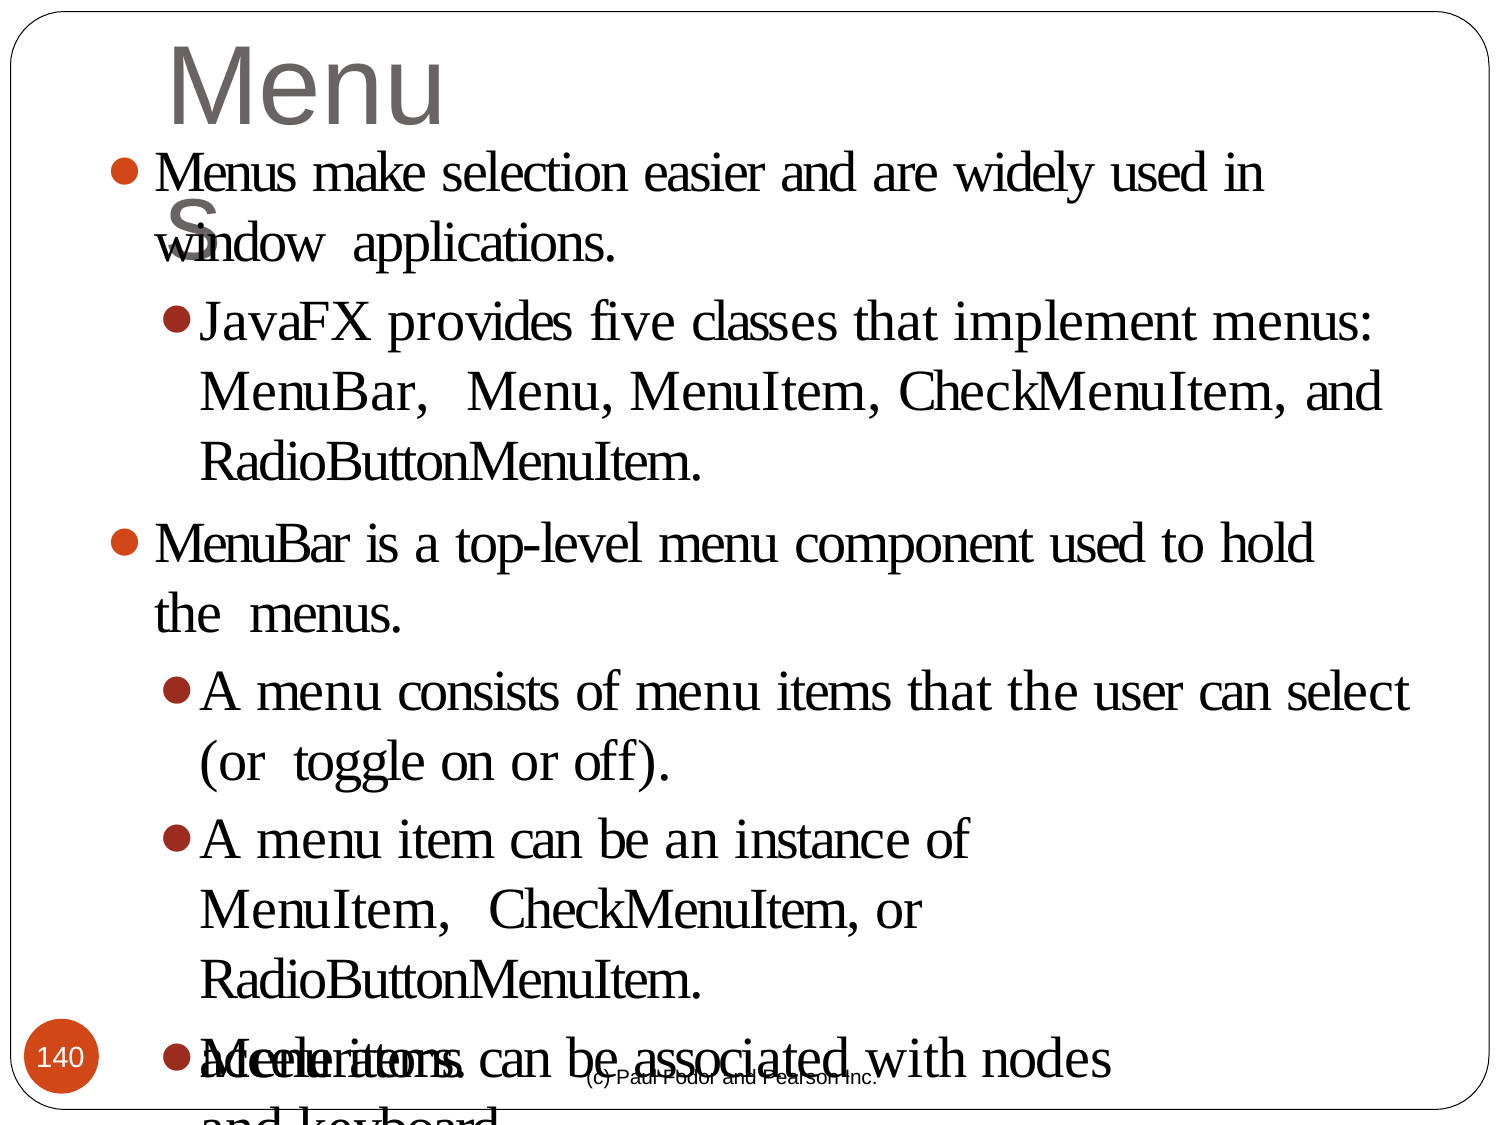

# Menus
Menus make selection easier and are widely used in window  applications.
JavaFX provides five classes that implement menus: MenuBar,  Menu, MenuItem, CheckMenuItem, and  RadioButtonMenuItem.
MenuBar is a top-level menu component used to hold the  menus.
A menu consists of menu items that the user can select (or  toggle on or off).
A menu item can be an instance of MenuItem,  CheckMenuItem, or RadioButtonMenuItem.
Menu items can be associated with nodes and keyboard
accelerators.

140
(c) Paul Fodor and Pearson Inc.